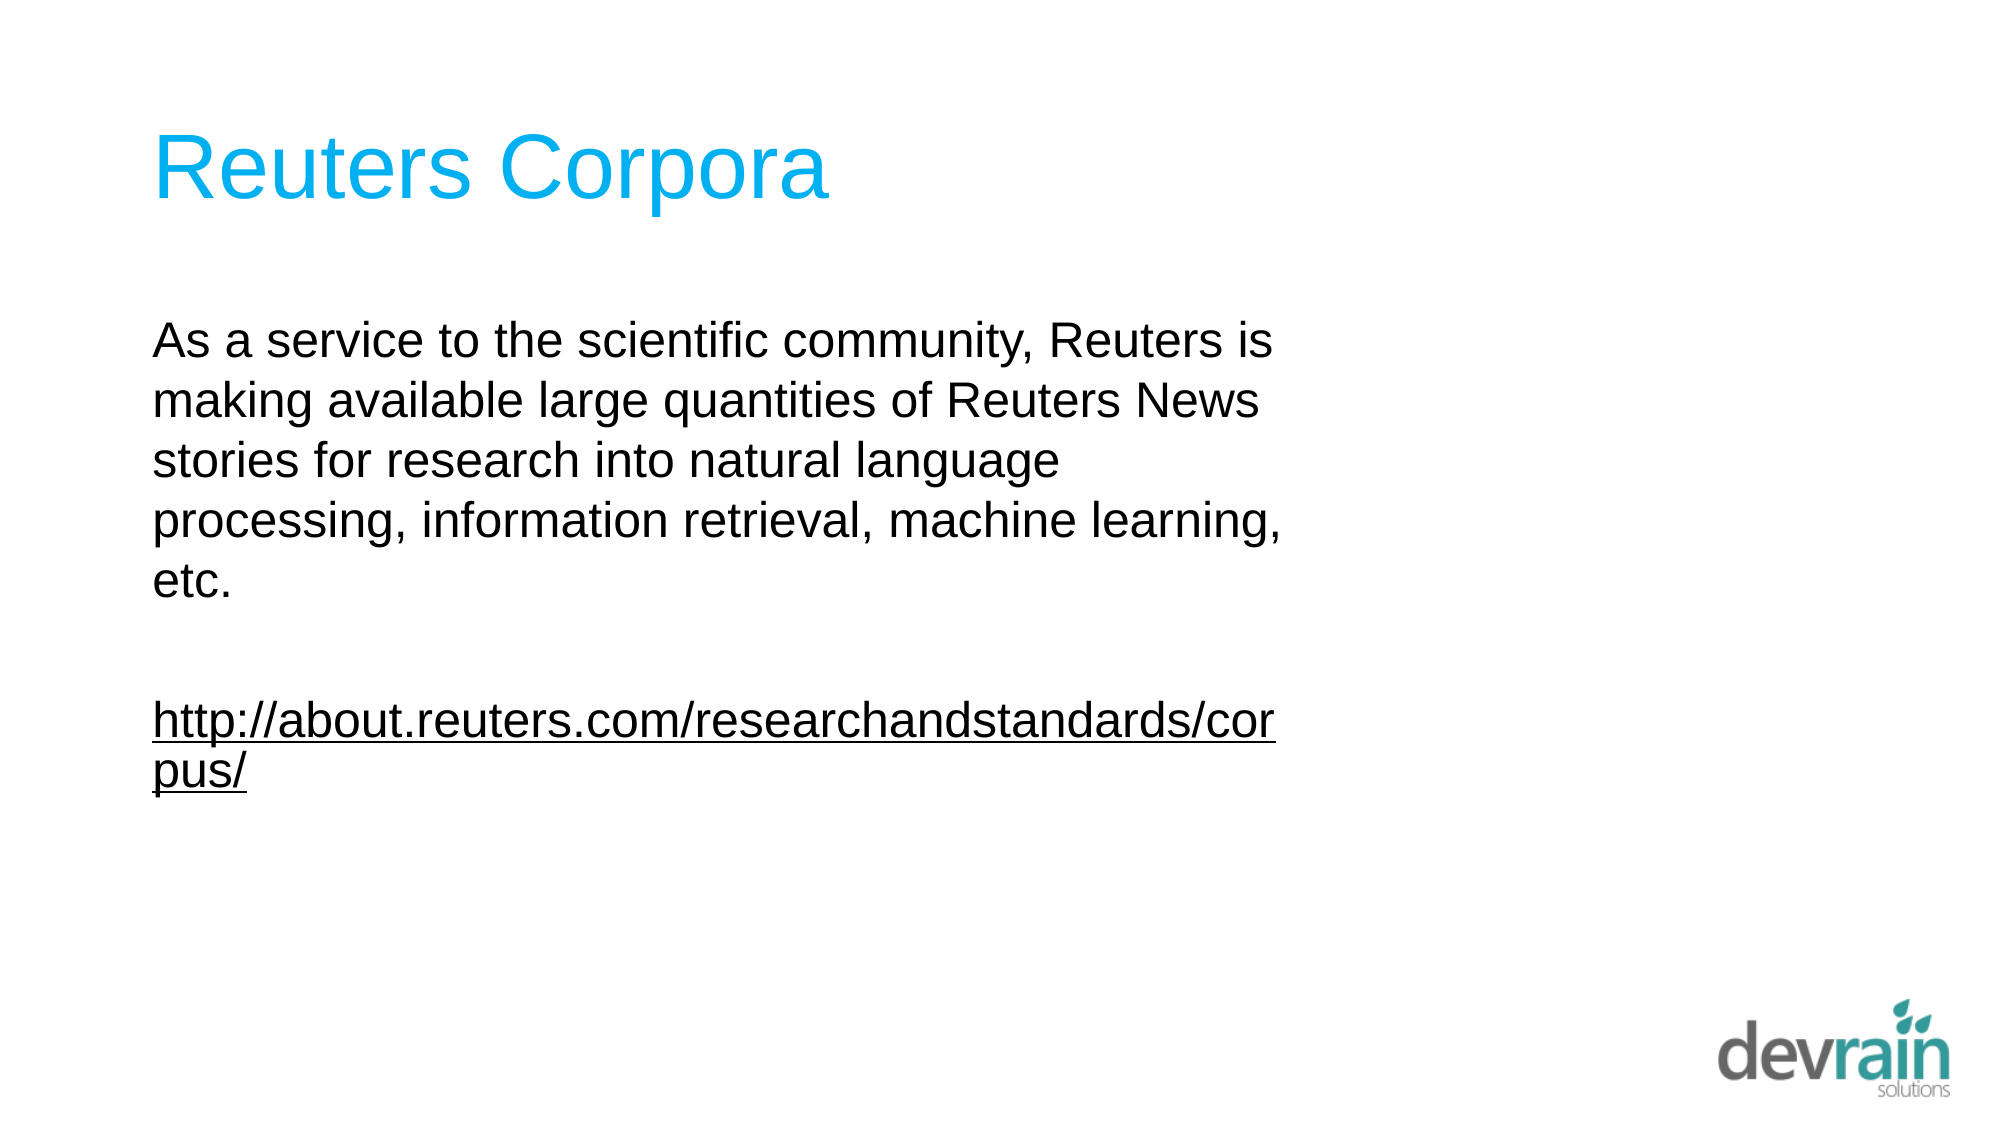

# Reuters Corpora
As a service to the scientific community, Reuters is making available large quantities of Reuters News stories for research into natural language processing, information retrieval, machine learning, etc.
http://about.reuters.com/researchandstandards/corpus/